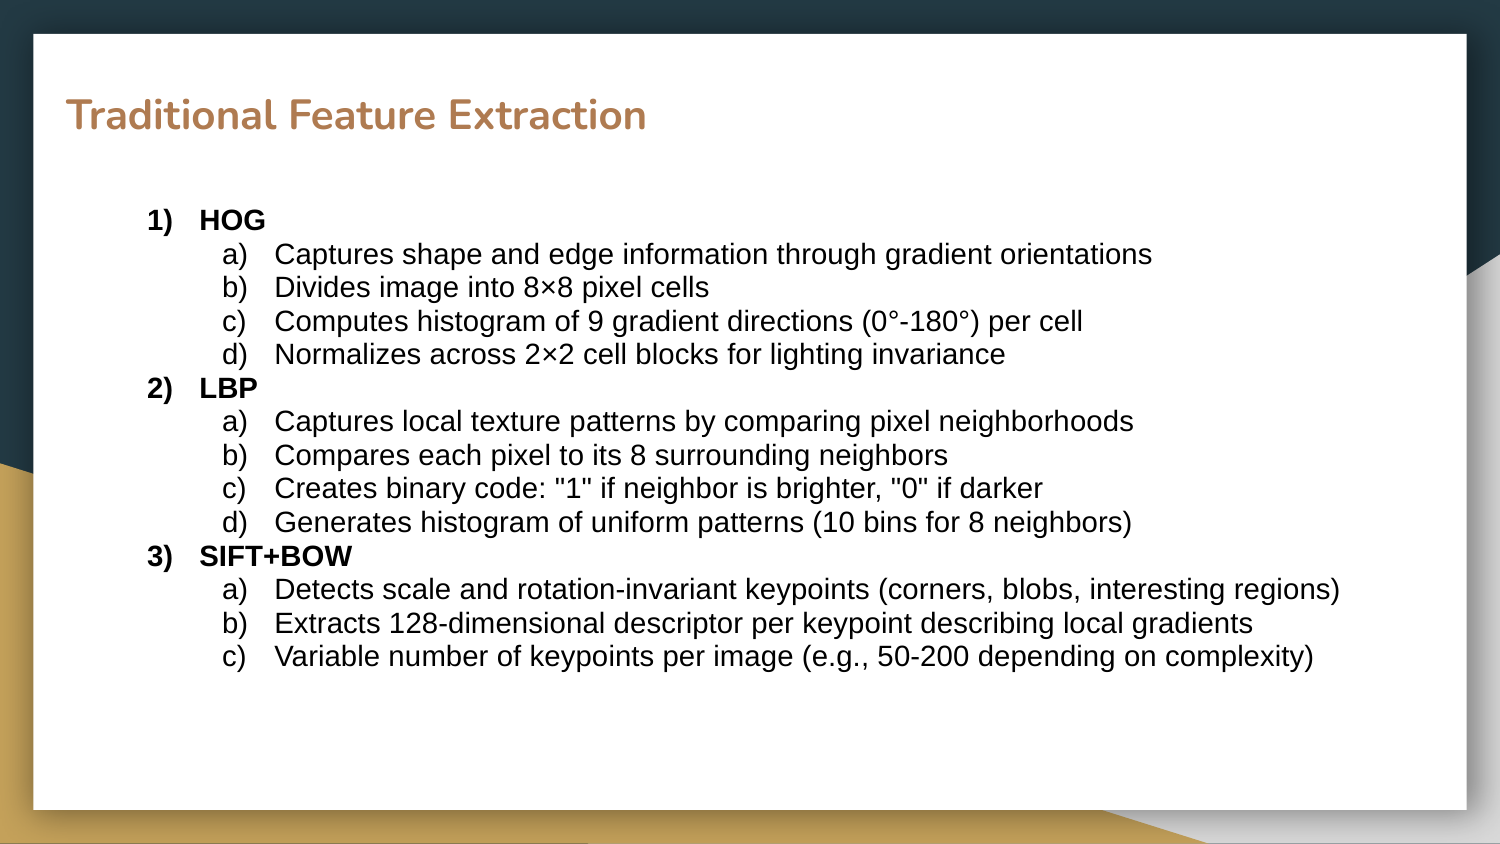

# Traditional Feature Extraction
HOG
Captures shape and edge information through gradient orientations
Divides image into 8×8 pixel cells
Computes histogram of 9 gradient directions (0°-180°) per cell
Normalizes across 2×2 cell blocks for lighting invariance
LBP
Captures local texture patterns by comparing pixel neighborhoods
Compares each pixel to its 8 surrounding neighbors
Creates binary code: "1" if neighbor is brighter, "0" if darker
Generates histogram of uniform patterns (10 bins for 8 neighbors)
SIFT+BOW
Detects scale and rotation-invariant keypoints (corners, blobs, interesting regions)
Extracts 128-dimensional descriptor per keypoint describing local gradients
Variable number of keypoints per image (e.g., 50-200 depending on complexity)